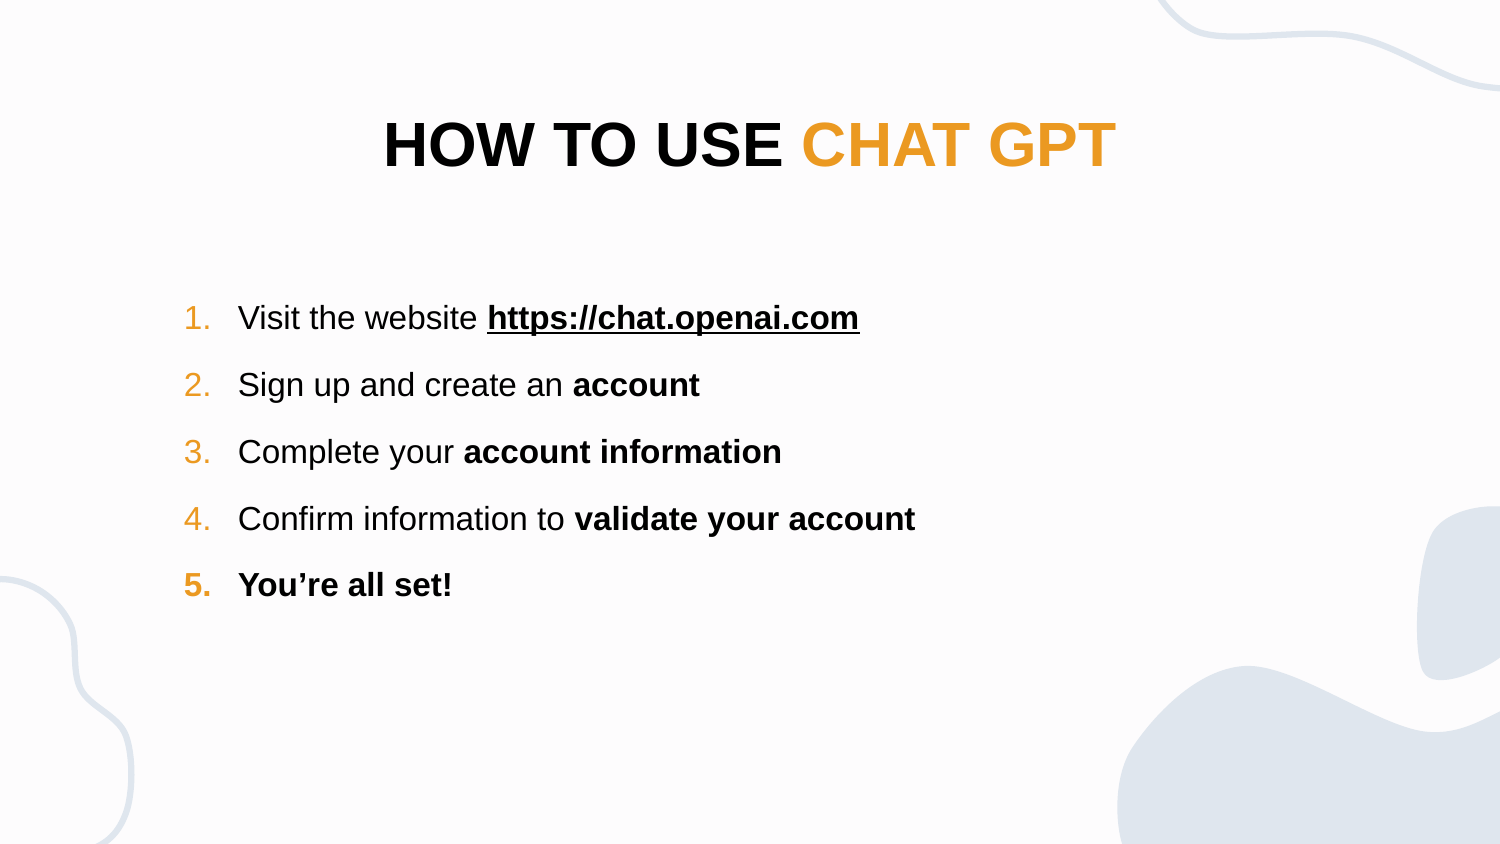

# HOW TO USE CHAT GPT
Visit the website https://chat.openai.com
Sign up and create an account
Complete your account information
Confirm information to validate your account
You’re all set!